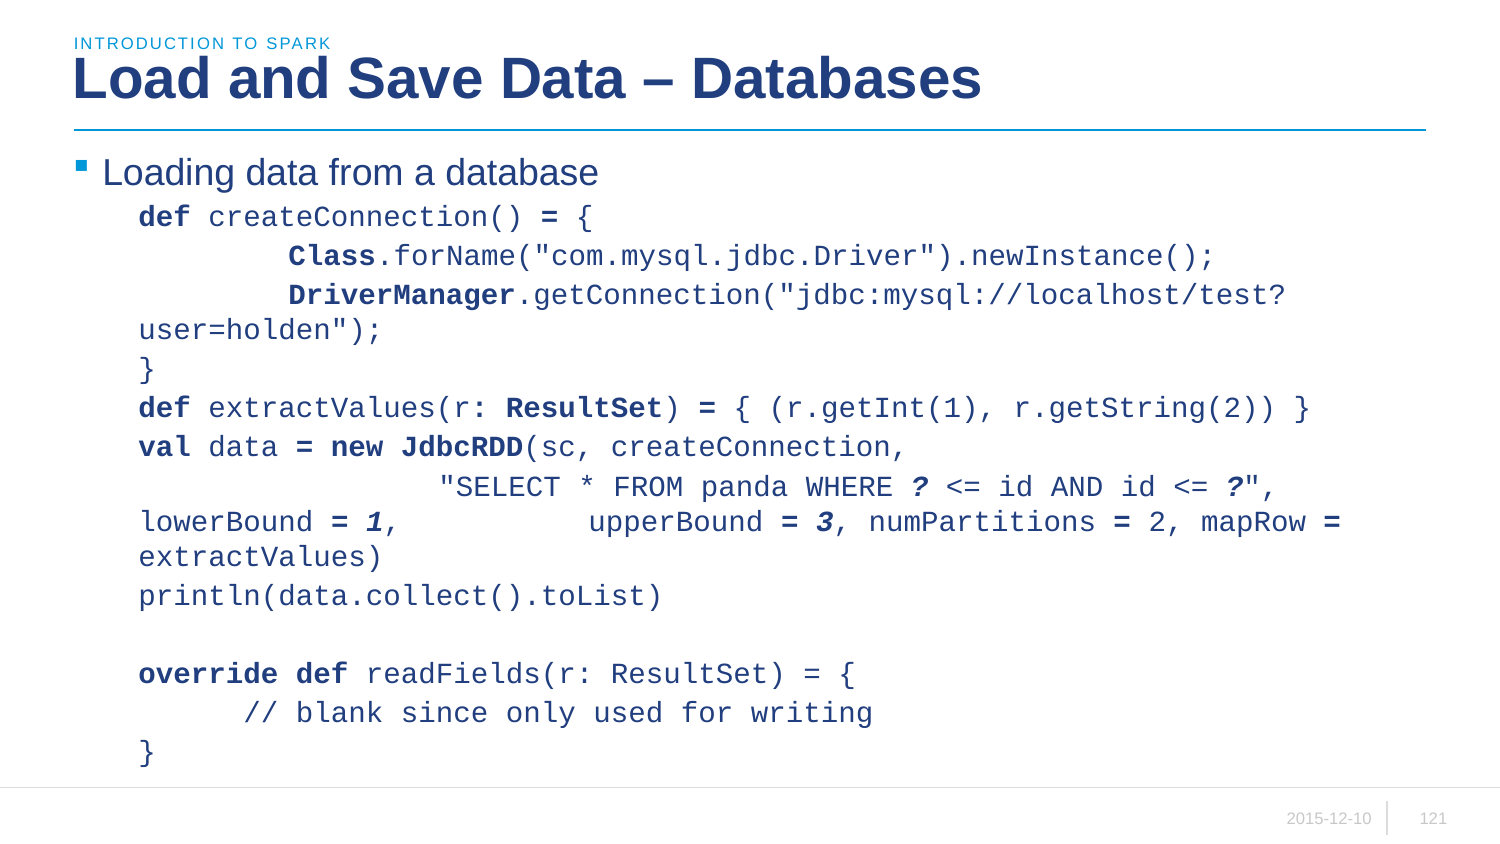

introduction to sparK
# Load and Save Data – Databases
Loading data from a database
def createConnection() = {
	Class.forName("com.mysql.jdbc.Driver").newInstance();
	DriverManager.getConnection("jdbc:mysql://localhost/test?user=holden");
}
def extractValues(r: ResultSet) = { (r.getInt(1), r.getString(2)) }
val data = new JdbcRDD(sc, createConnection,
		"SELECT * FROM panda WHERE ? <= id AND id <= ?", lowerBound = 1, 		upperBound = 3, numPartitions = 2, mapRow = extractValues)
println(data.collect().toList)

override def readFields(r: ResultSet) = {
      // blank since only used for writing
}